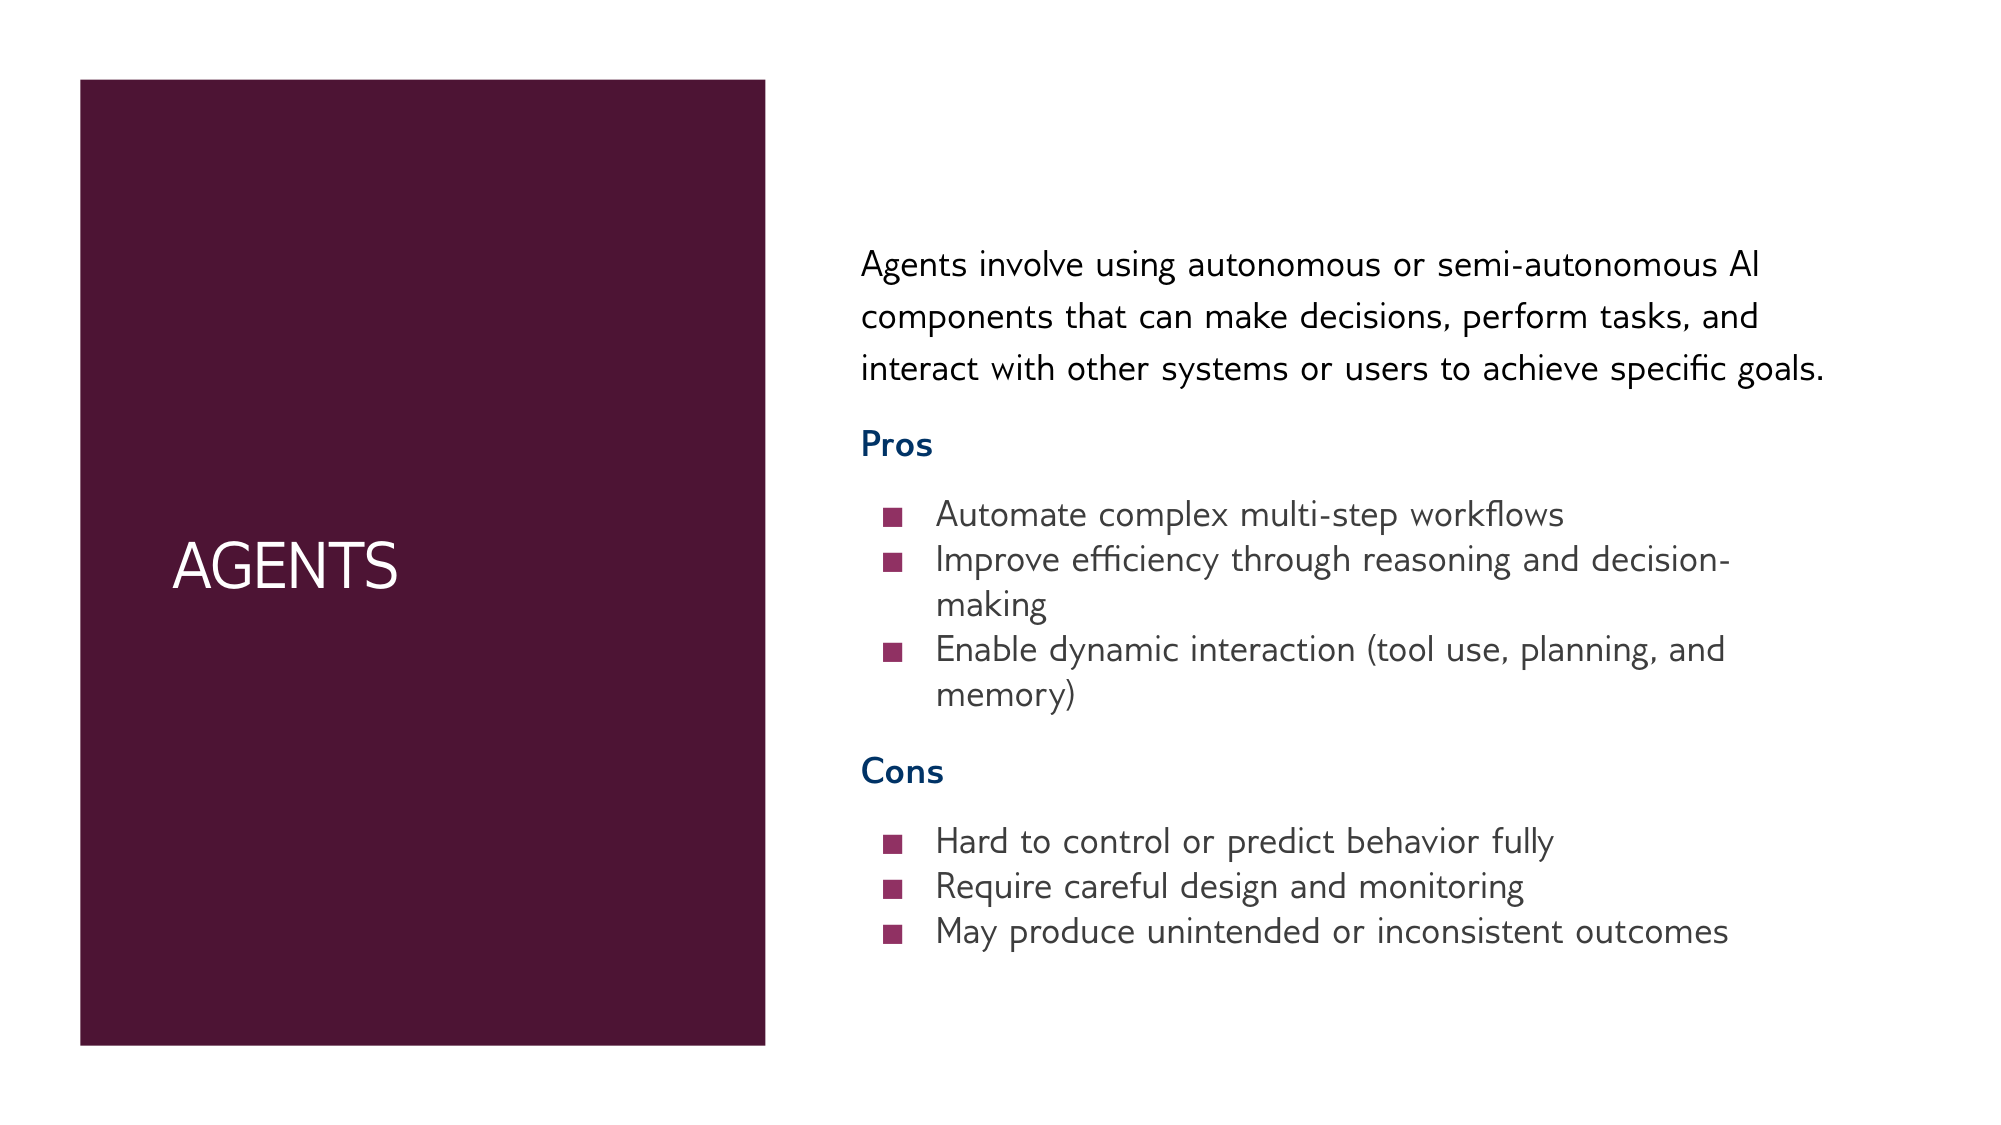

# AGENTS
Agents involve using autonomous or semi-autonomous AI components that can make decisions, perform tasks, and interact with other systems or users to achieve specific goals.
Pros
Automate complex multi-step workflows
Improve efficiency through reasoning and decision-making
Enable dynamic interaction (tool use, planning, and memory)
Cons
Hard to control or predict behavior fully
Require careful design and monitoring
May produce unintended or inconsistent outcomes